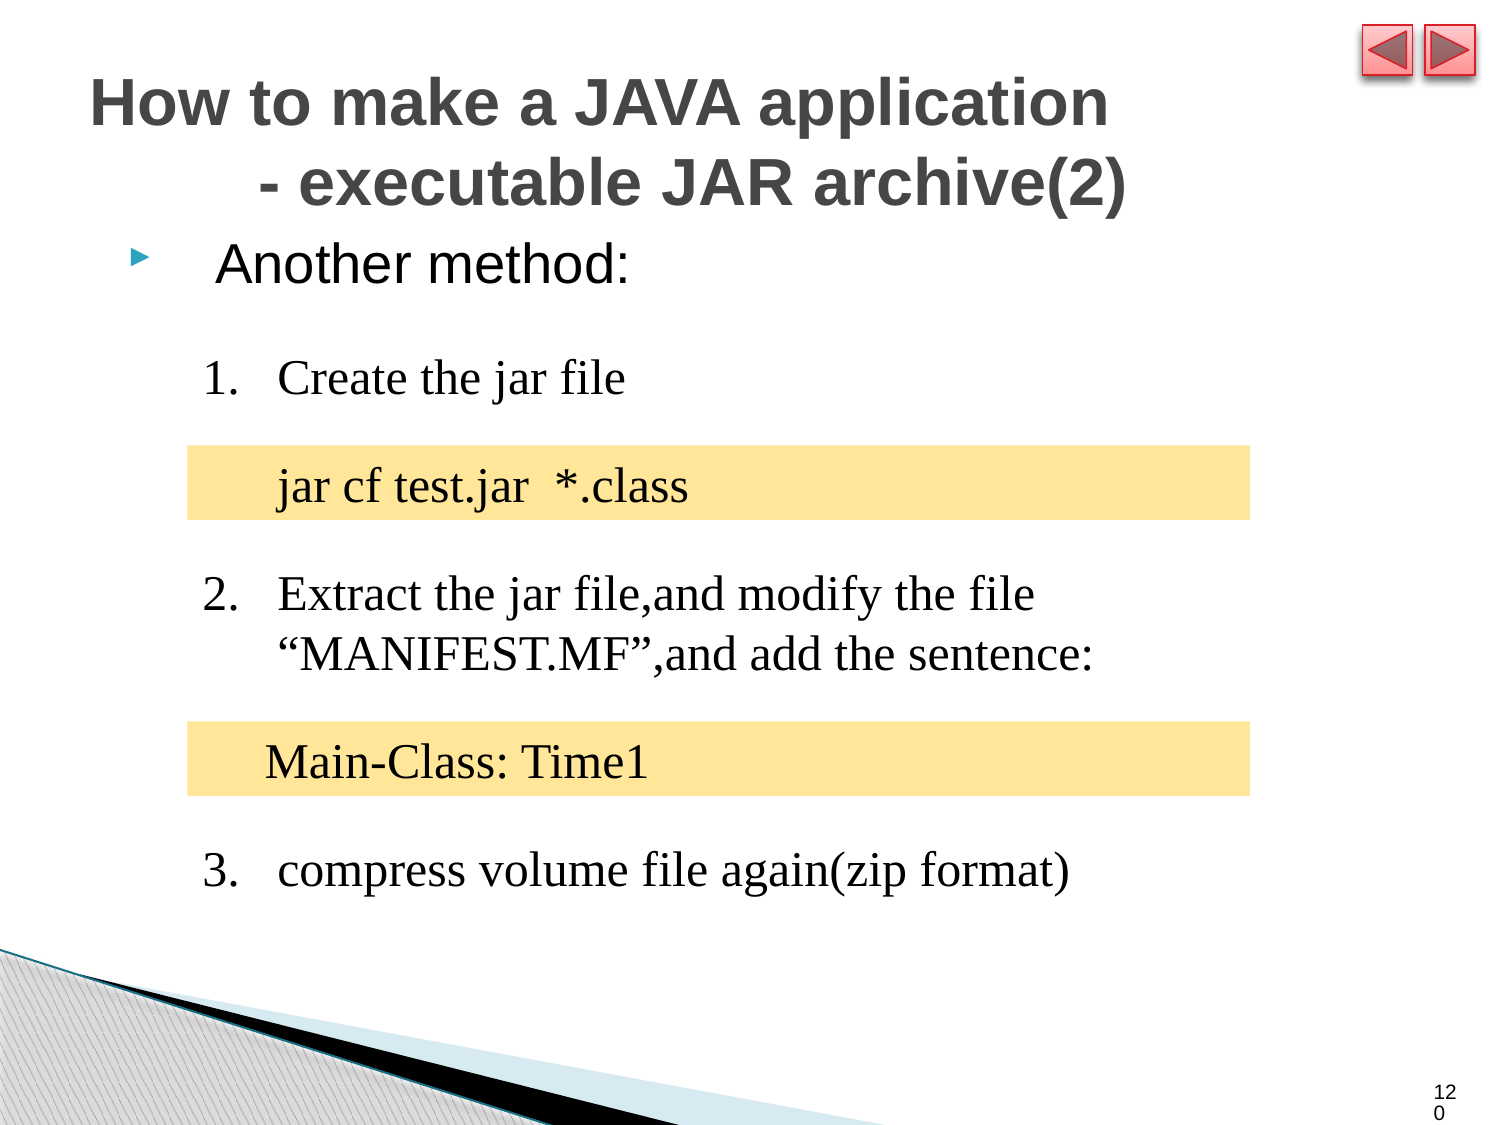

# How to make a JAVA application - executable JAR archive(2)
Another method:
Create the jar file
jar cf test.jar  *.class
Extract the jar file,and modify the file “MANIFEST.MF”,and add the sentence:
     Main-Class: Time1
compress volume file again(zip format)
120